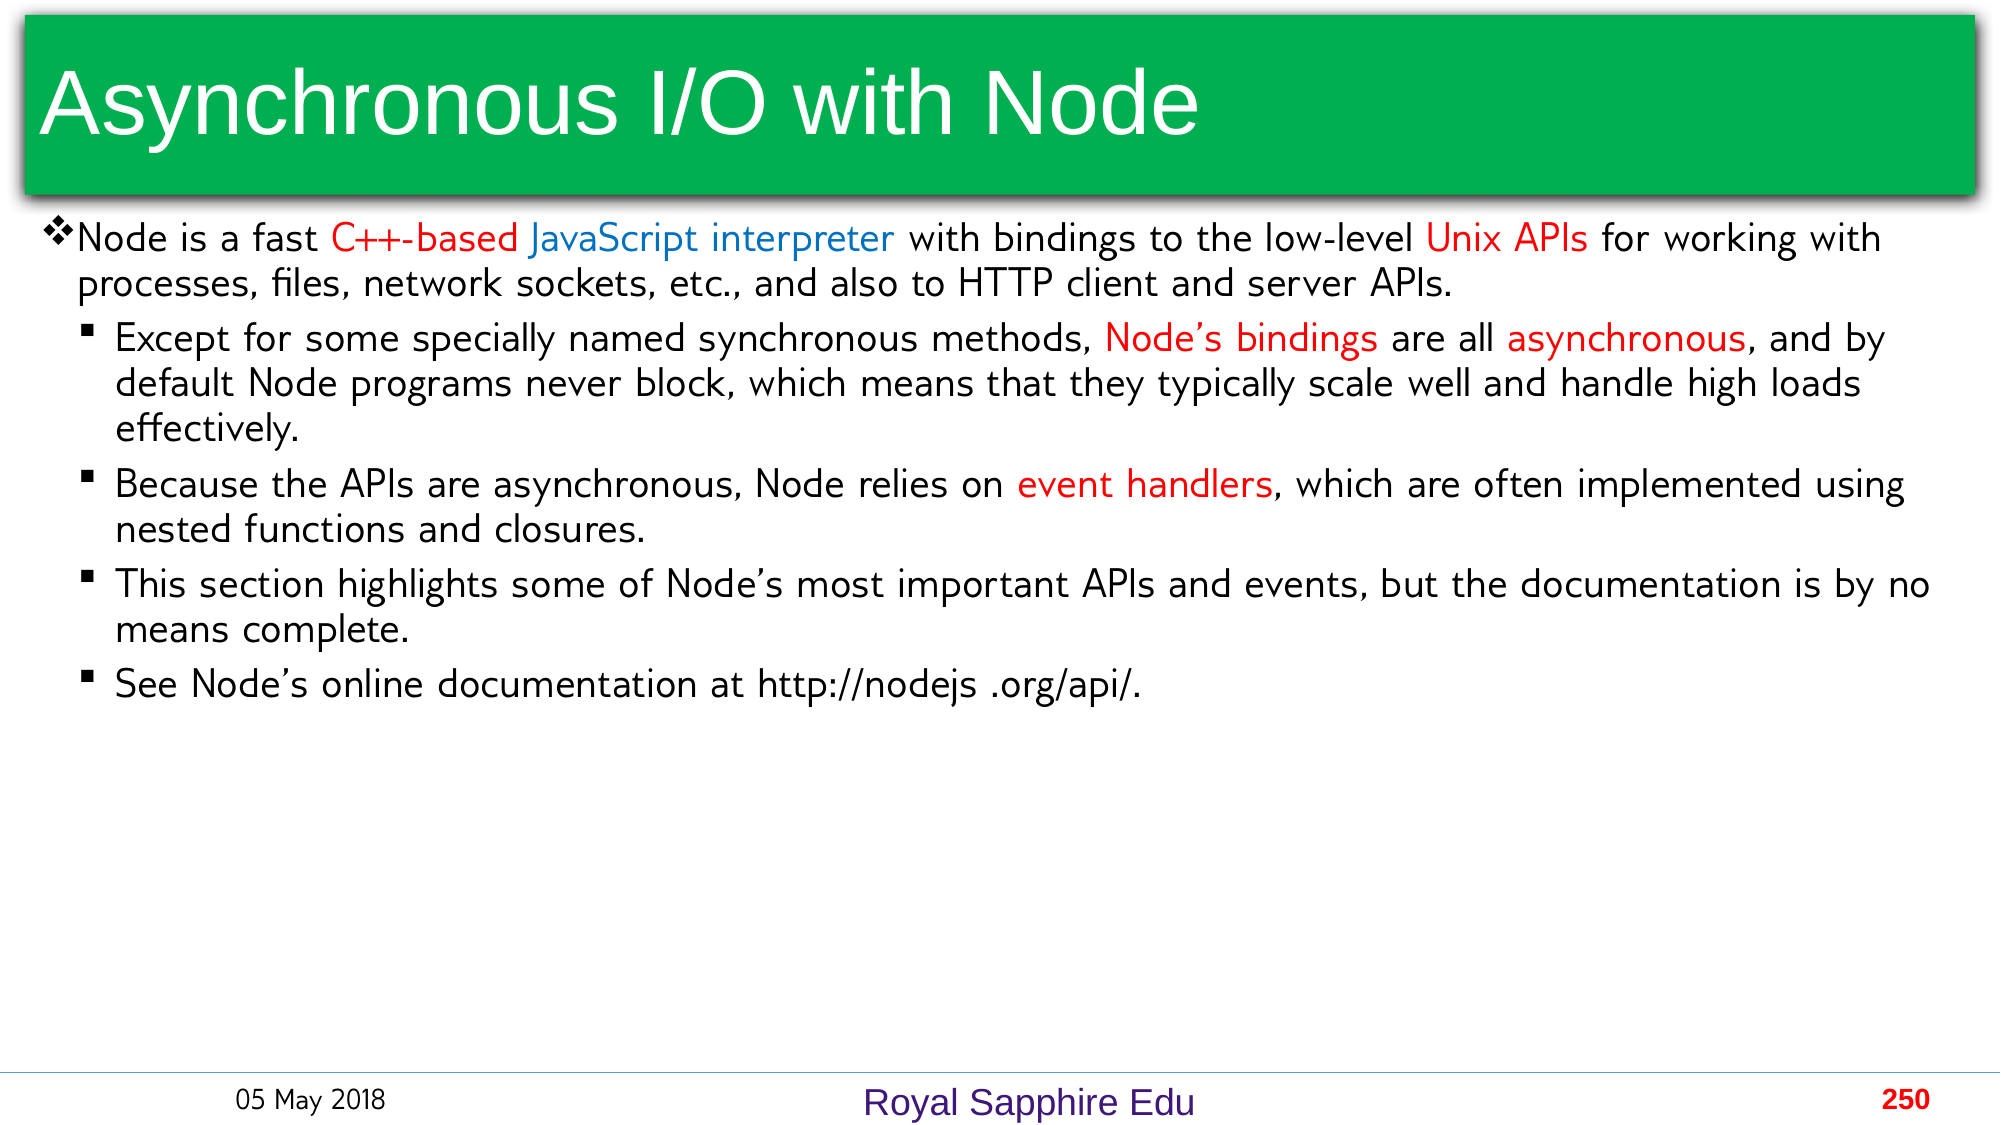

# Asynchronous I/O with Node
Node is a fast C++-based JavaScript interpreter with bindings to the low-level Unix APIs for working with processes, files, network sockets, etc., and also to HTTP client and server APIs.
Except for some specially named synchronous methods, Node’s bindings are all asynchronous, and by default Node programs never block, which means that they typically scale well and handle high loads effectively.
Because the APIs are asynchronous, Node relies on event handlers, which are often implemented using nested functions and closures.
This section highlights some of Node’s most important APIs and events, but the documentation is by no means complete.
See Node’s online documentation at http://nodejs .org/api/.
05 May 2018
250